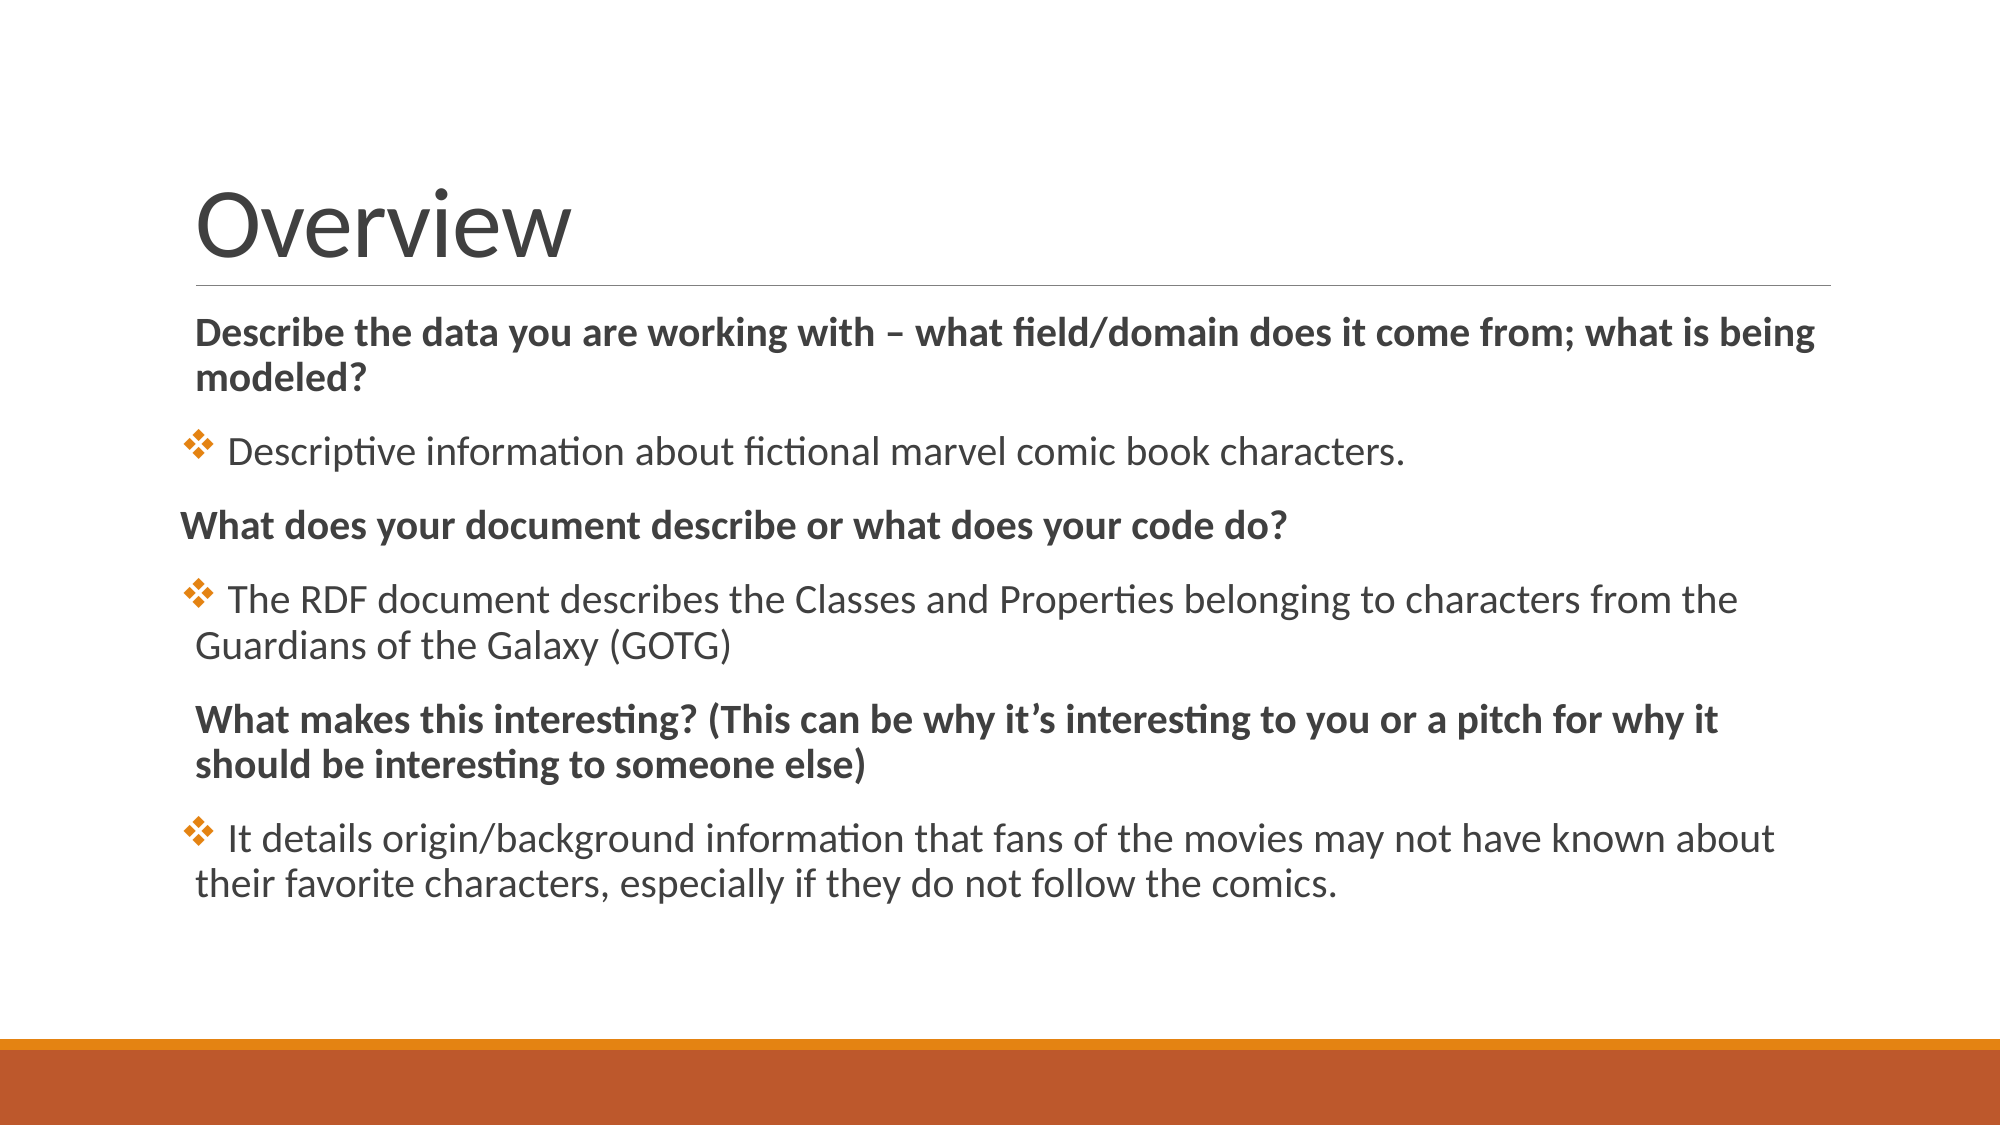

# Overview
Describe the data you are working with – what field/domain does it come from; what is being modeled?
 Descriptive information about fictional marvel comic book characters.
What does your document describe or what does your code do?
 The RDF document describes the Classes and Properties belonging to characters from the Guardians of the Galaxy (GOTG)
What makes this interesting? (This can be why it’s interesting to you or a pitch for why it should be interesting to someone else)
 It details origin/background information that fans of the movies may not have known about their favorite characters, especially if they do not follow the comics.